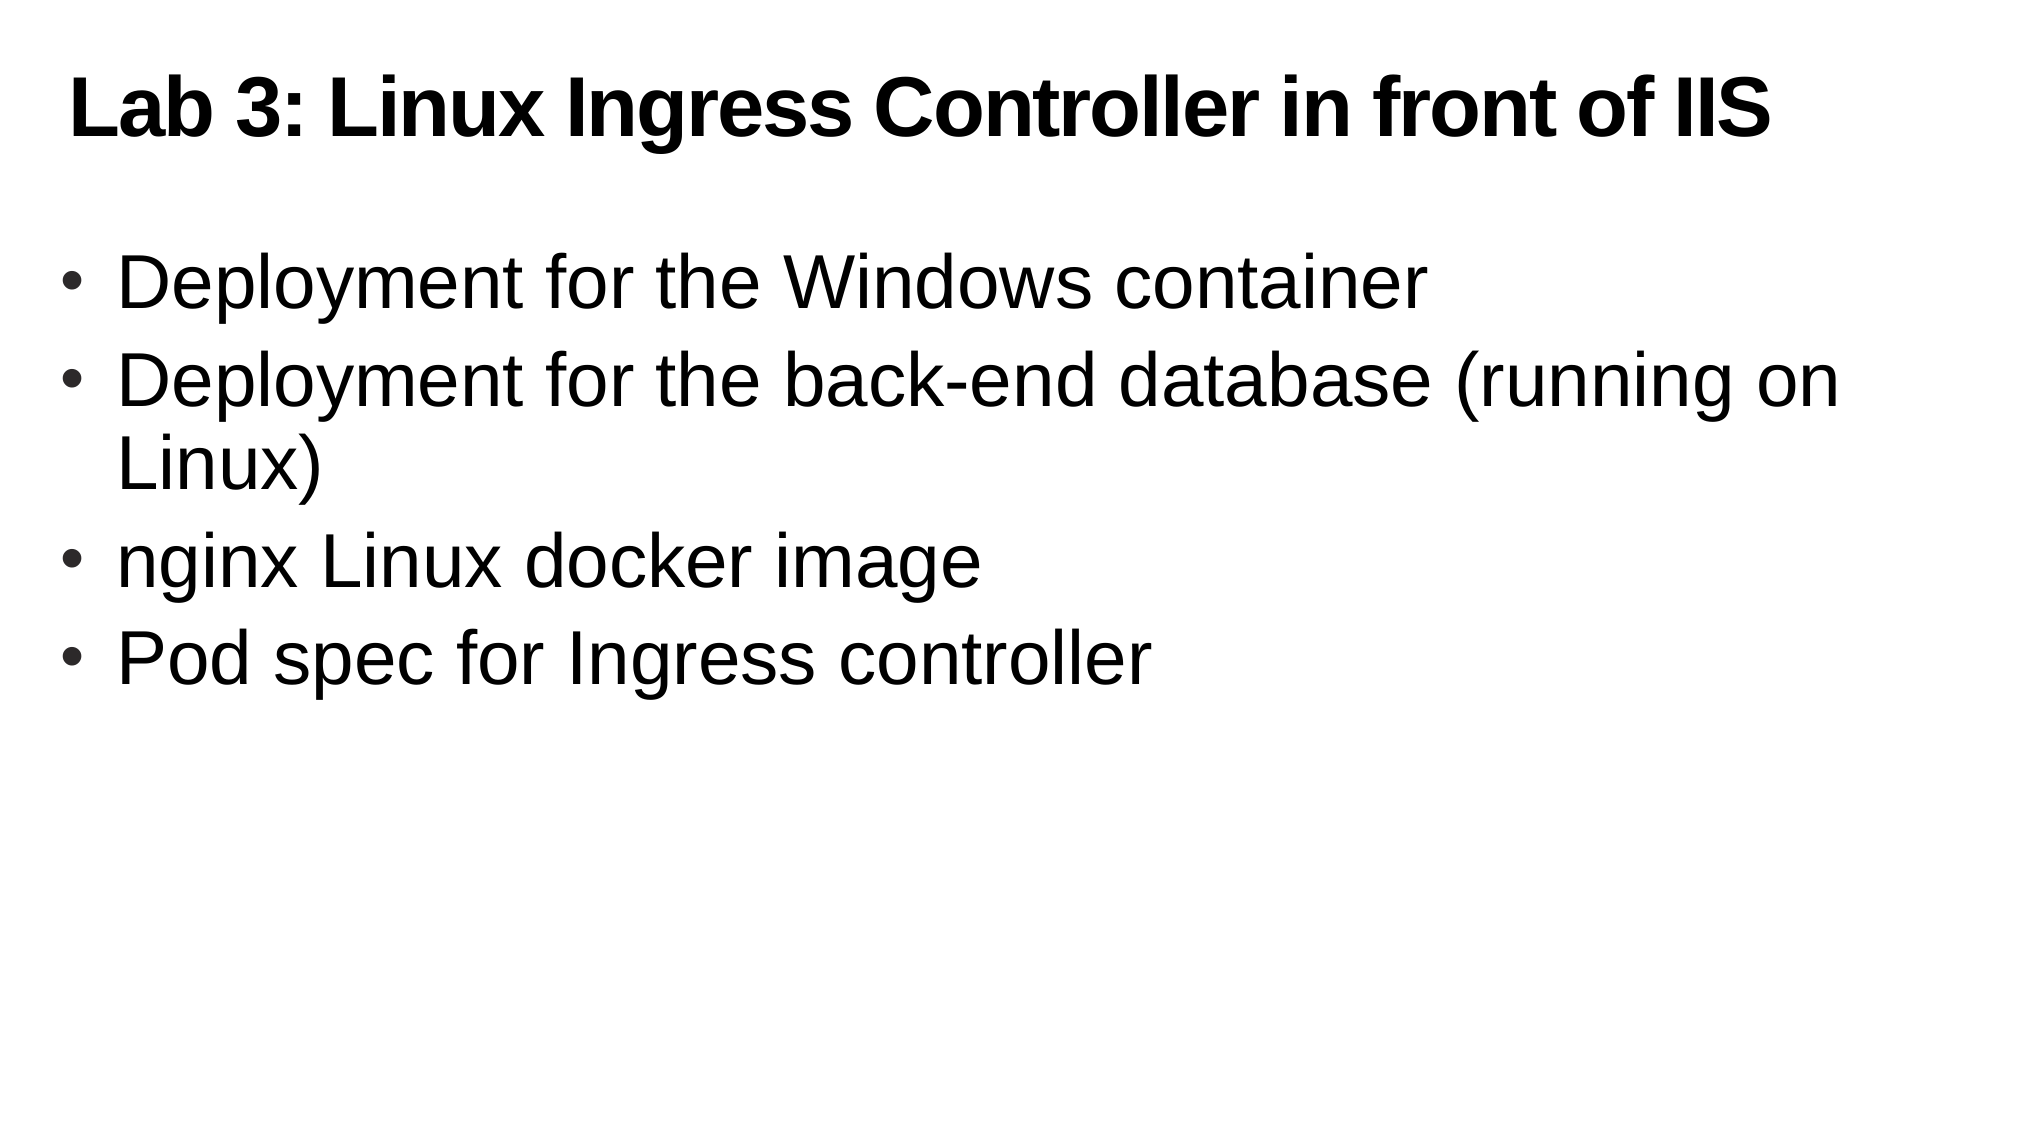

# Lab 3: Linux Ingress Controller in front of IIS
Deployment for the Windows container
Deployment for the back-end database (running on Linux)
nginx Linux docker image
Pod spec for Ingress controller